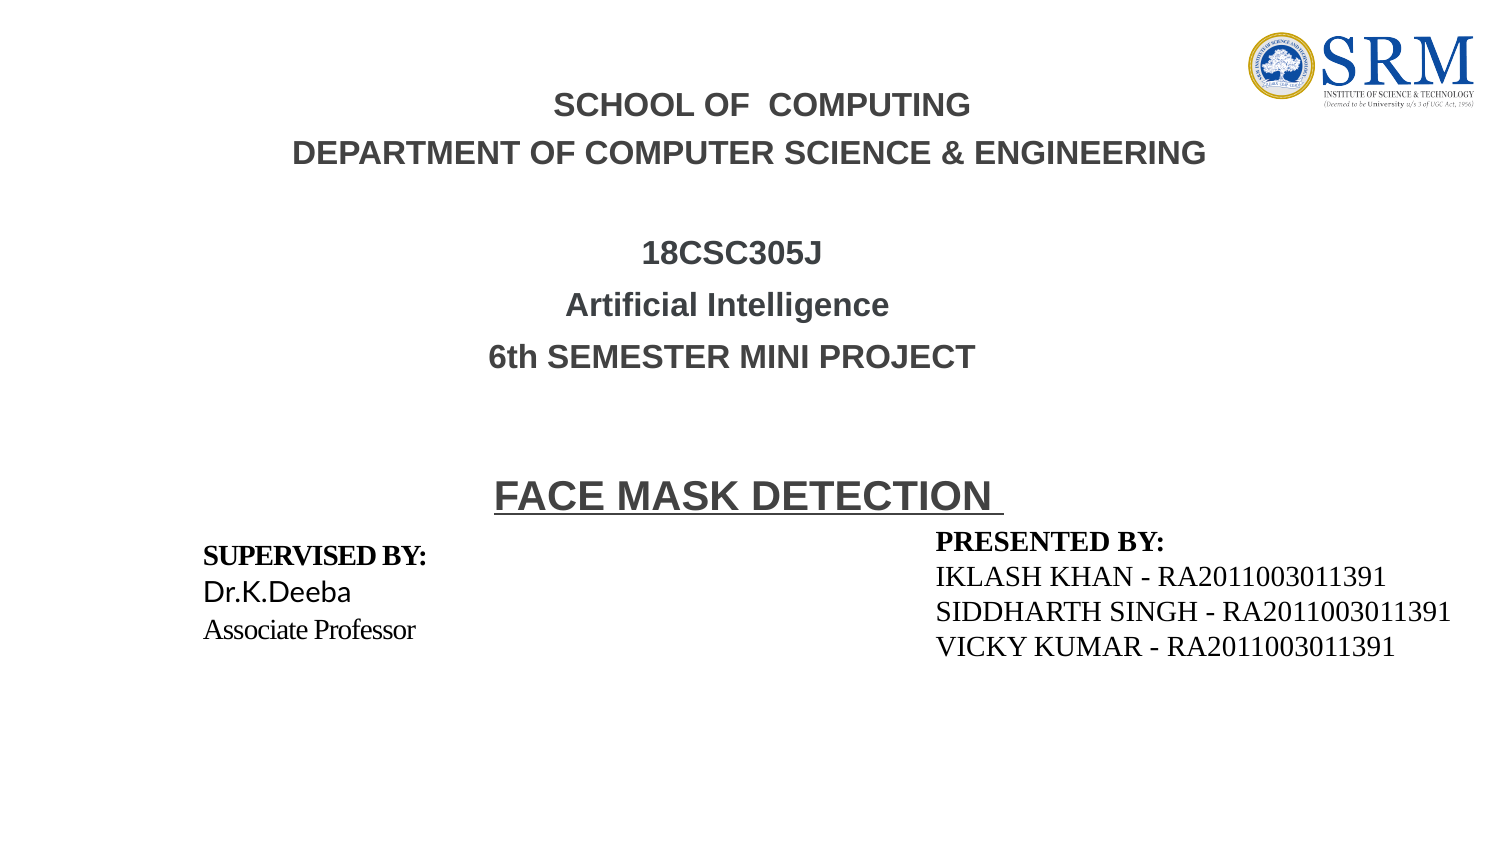

# SCHOOL OF  COMPUTING
DEPARTMENT OF COMPUTER SCIENCE & ENGINEERING

18CSC305J
Artificial Intelligence
6th SEMESTER MINI PROJECT
FACE MASK DETECTION

PRESENTED BY:
IKLASH KHAN - RA2011003011391
SIDDHARTH SINGH - RA2011003011391
VICKY KUMAR - RA2011003011391

SUPERVISED BY:
Dr.K.Deeba
Associate Professor